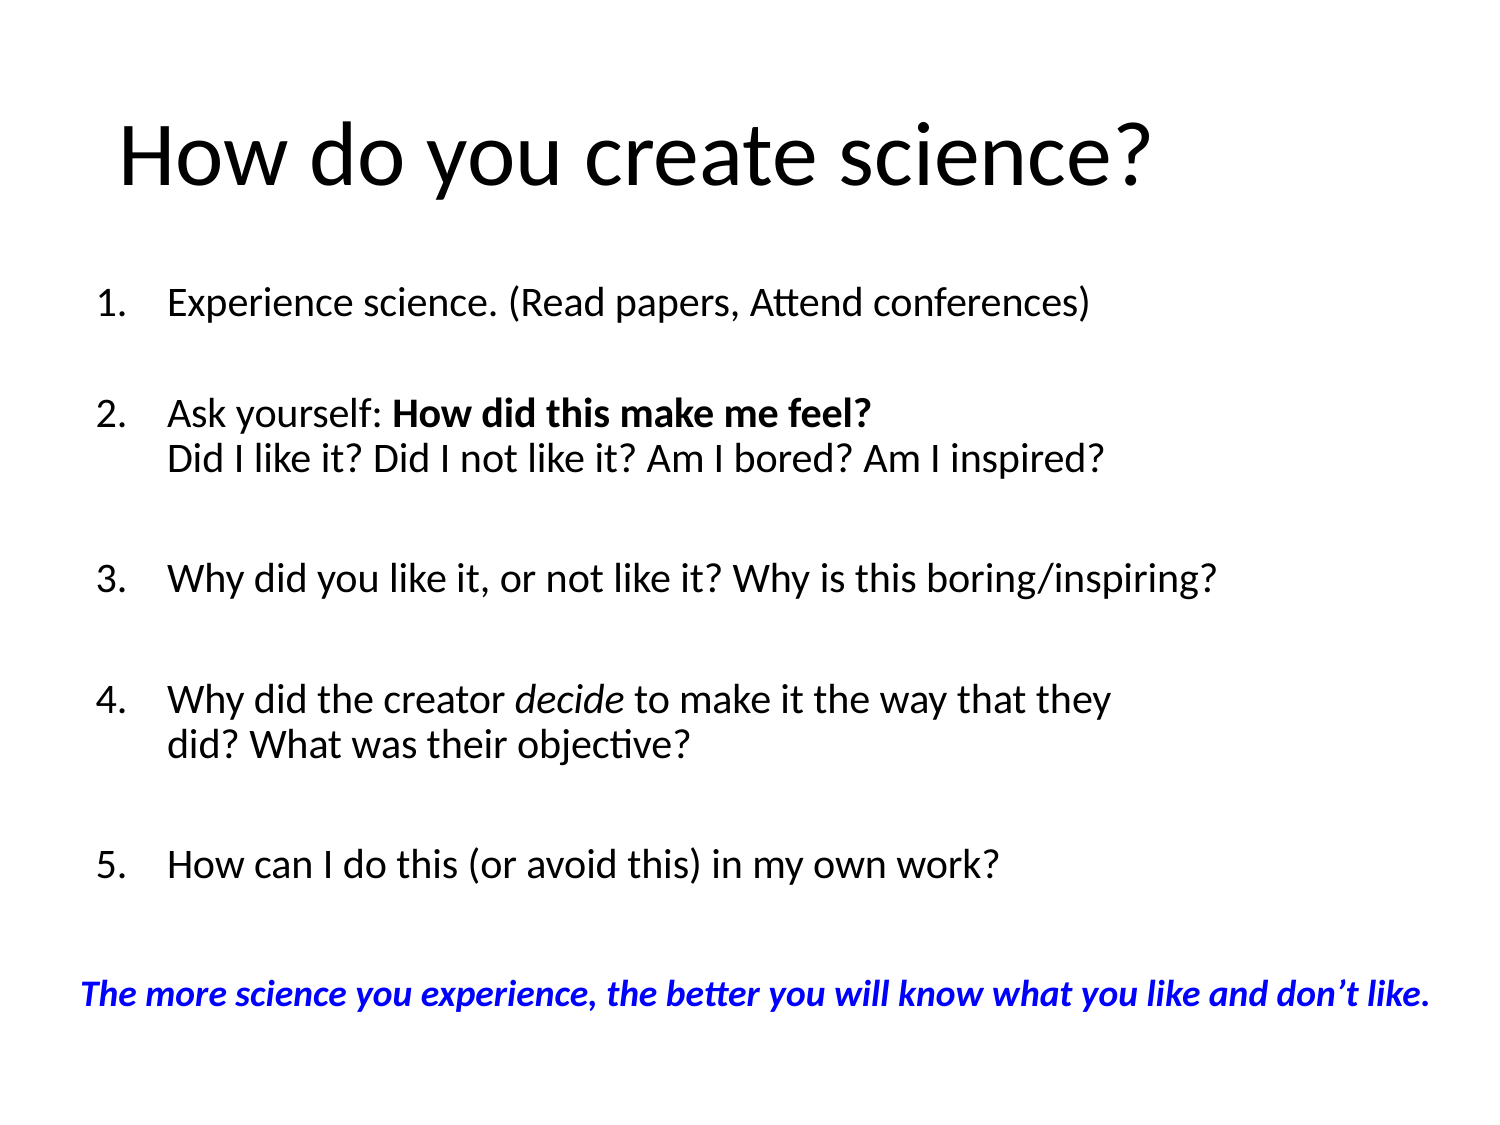

# How do you create science?
Experience science. (Read papers, Attend conferences)
Ask yourself: How did this make me feel?
Did I like it? Did I not like it? Am I bored? Am I inspired?

Why did you like it, or not like it? Why is this boring/inspiring?

Why did the creator decide to make it the way that they
did? What was their objective?

How can I do this (or avoid this) in my own work?
The more science you experience, the better you will know what you like and don’t like.